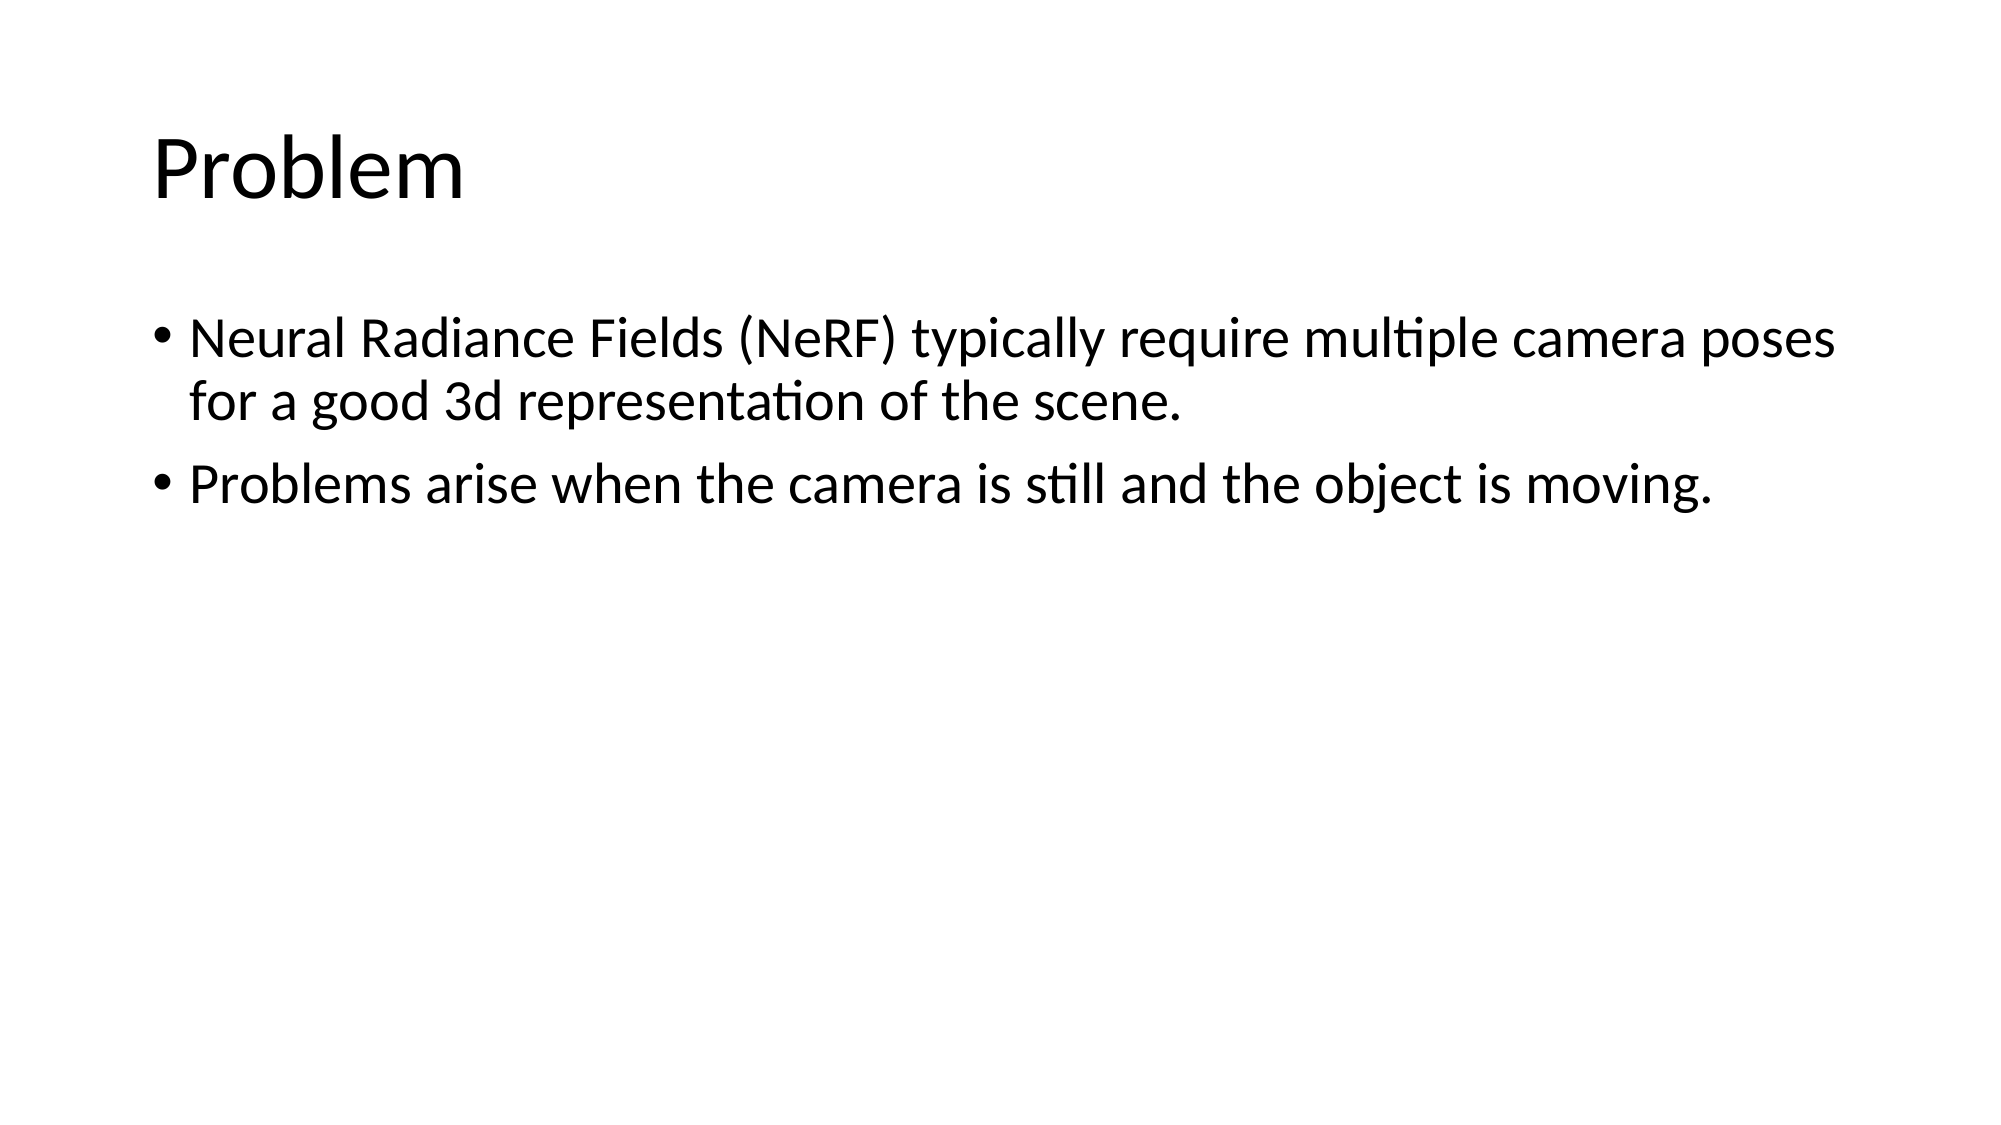

# Problem
Neural Radiance Fields (NeRF) typically require multiple camera poses for a good 3d representation of the scene.
Problems arise when the camera is still and the object is moving.